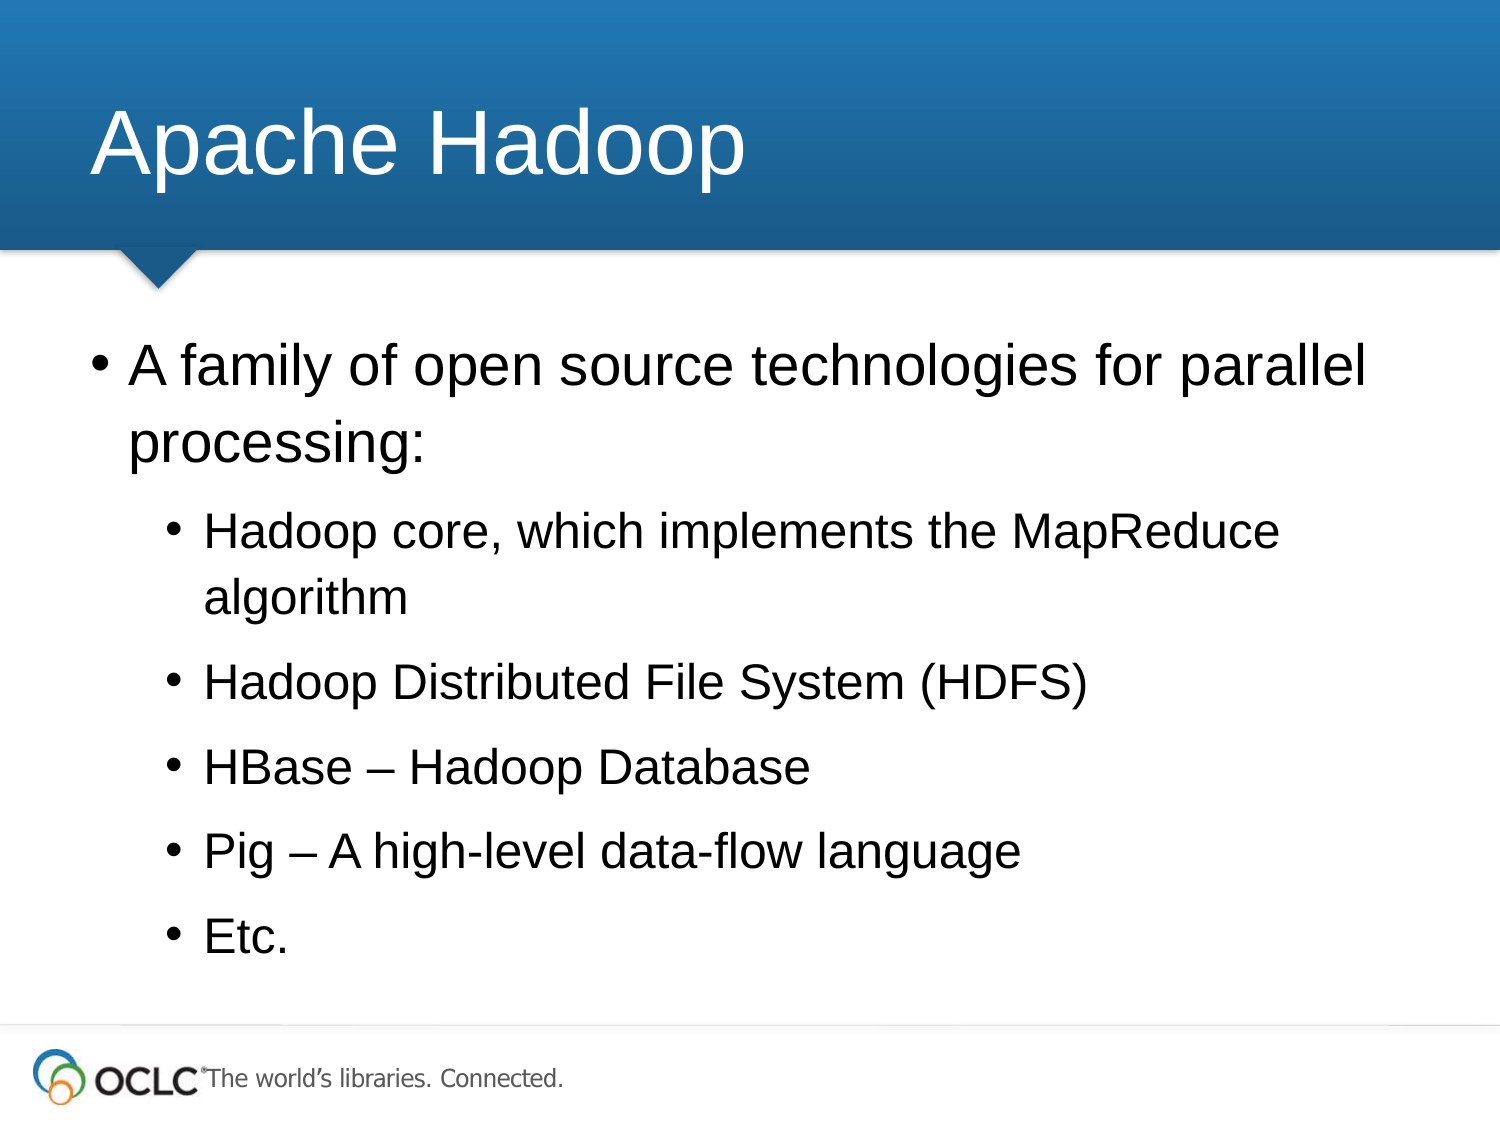

# Apache Hadoop
A family of open source technologies for parallel processing:
Hadoop core, which implements the MapReduce algorithm
Hadoop Distributed File System (HDFS)
HBase – Hadoop Database
Pig – A high-level data-flow language
Etc.